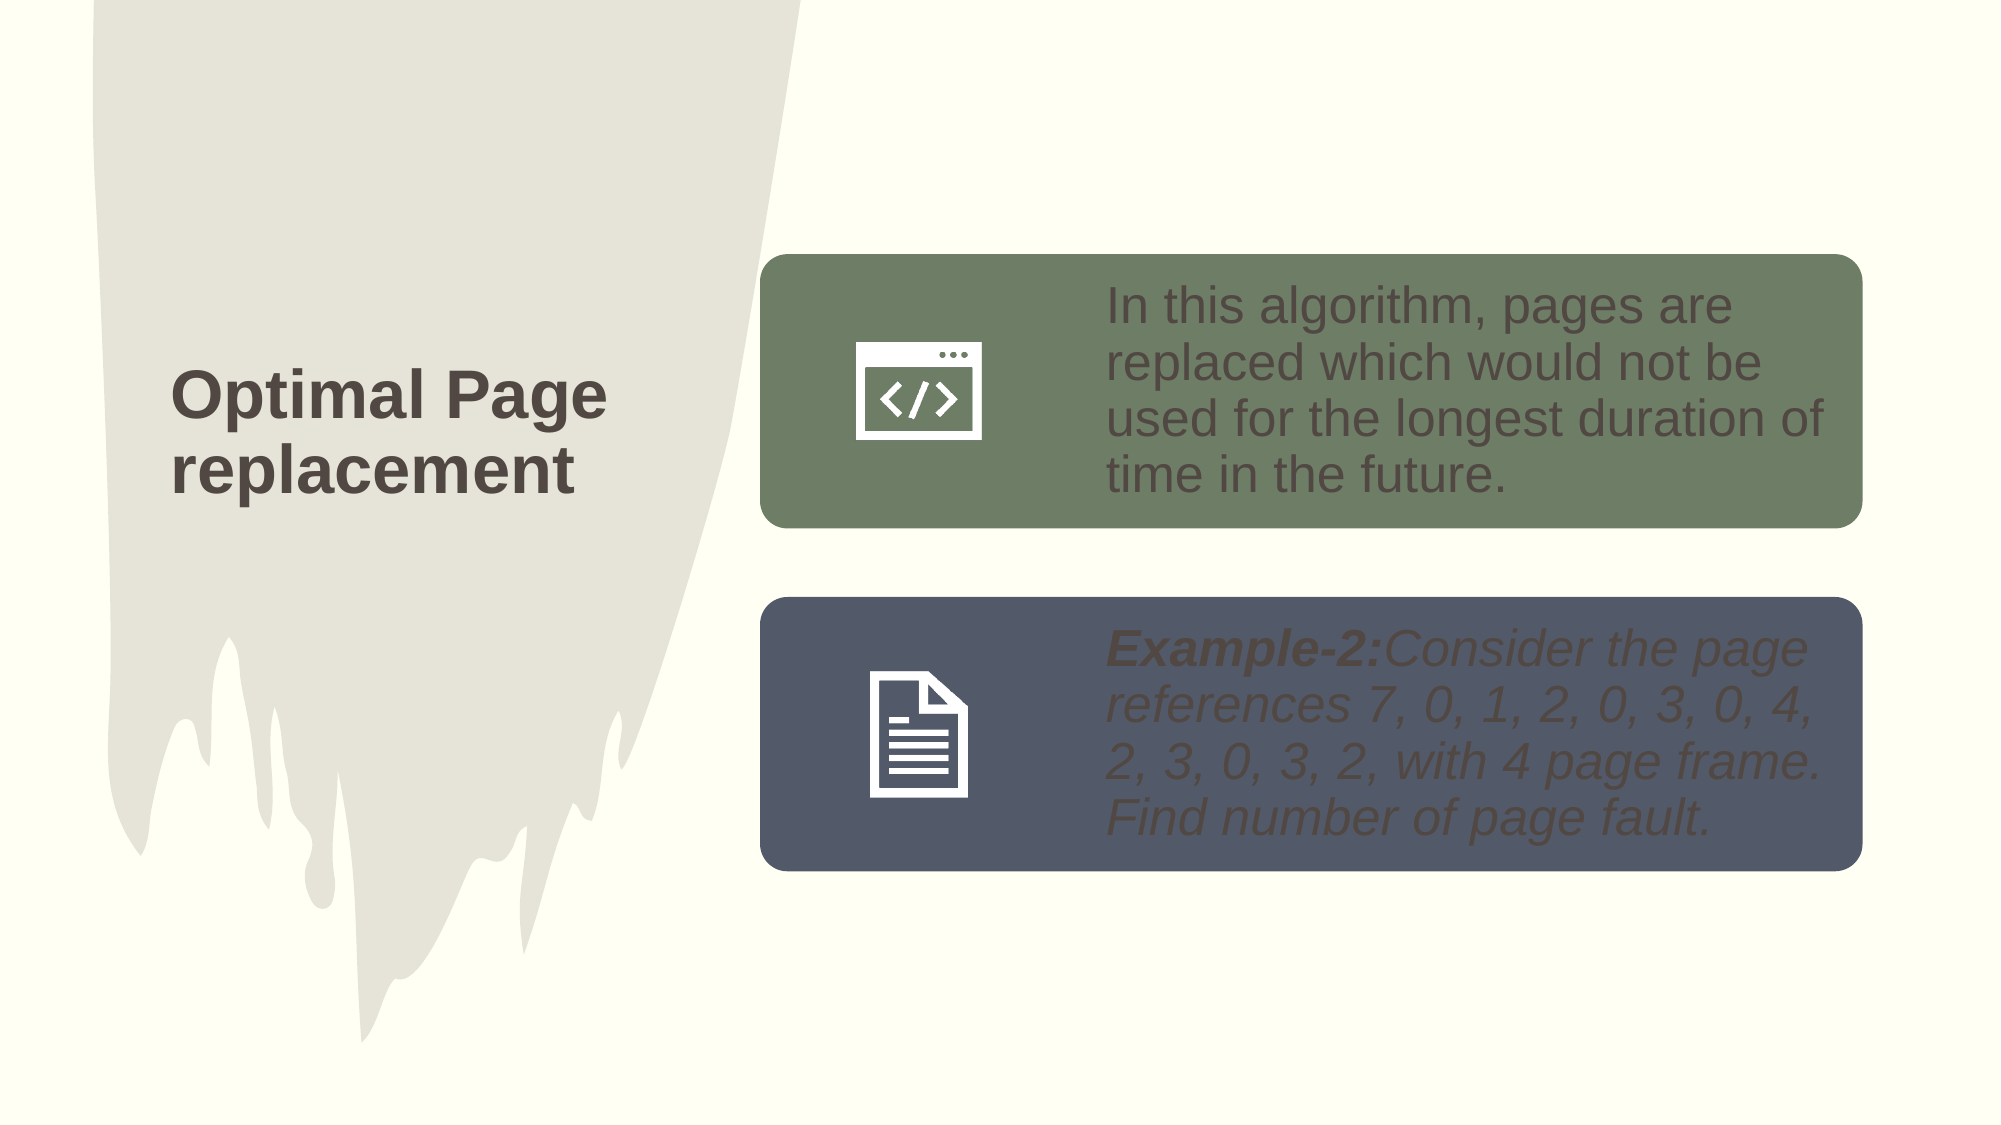

# Optimal Page replacement
In this algorithm, pages are replaced which would not be used for the longest duration of time in the future.
Example-2:Consider the page references 7, 0, 1, 2, 0, 3, 0, 4, 2, 3, 0, 3, 2, with 4 page frame. Find number of page fault.